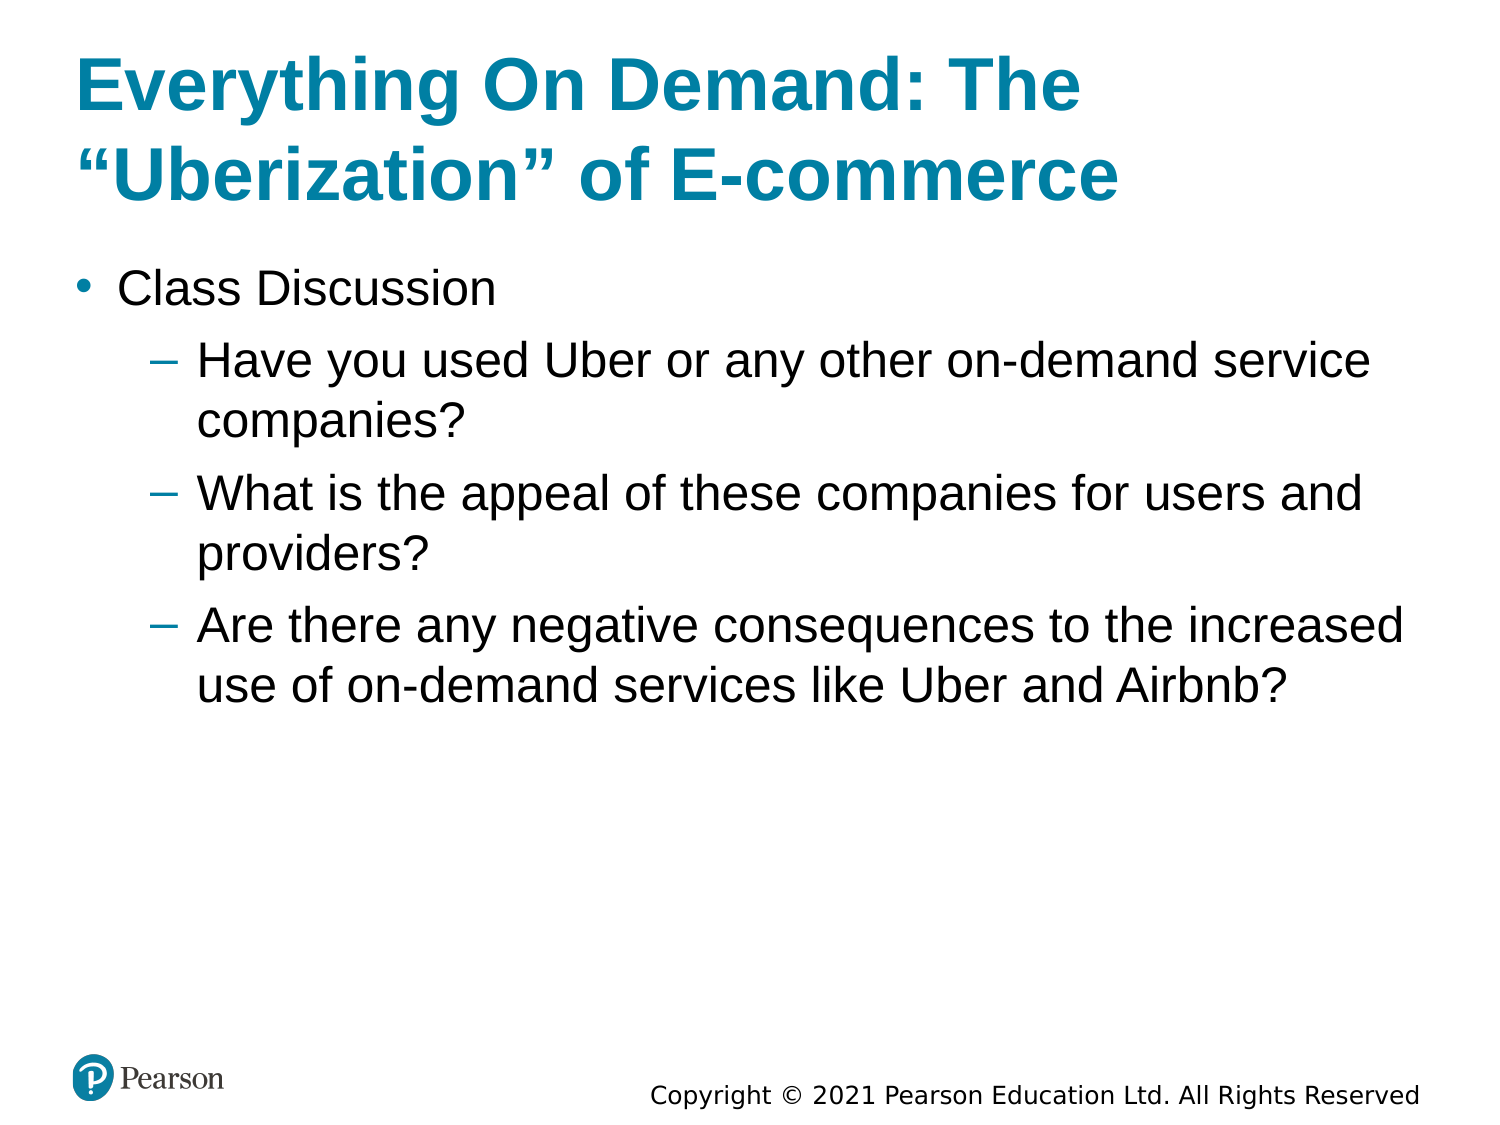

# Everything On Demand: The “Uberization” of E-commerce
Class Discussion
Have you used Uber or any other on-demand service companies?
What is the appeal of these companies for users and providers?
Are there any negative consequences to the increased use of on-demand services like Uber and Airbnb?